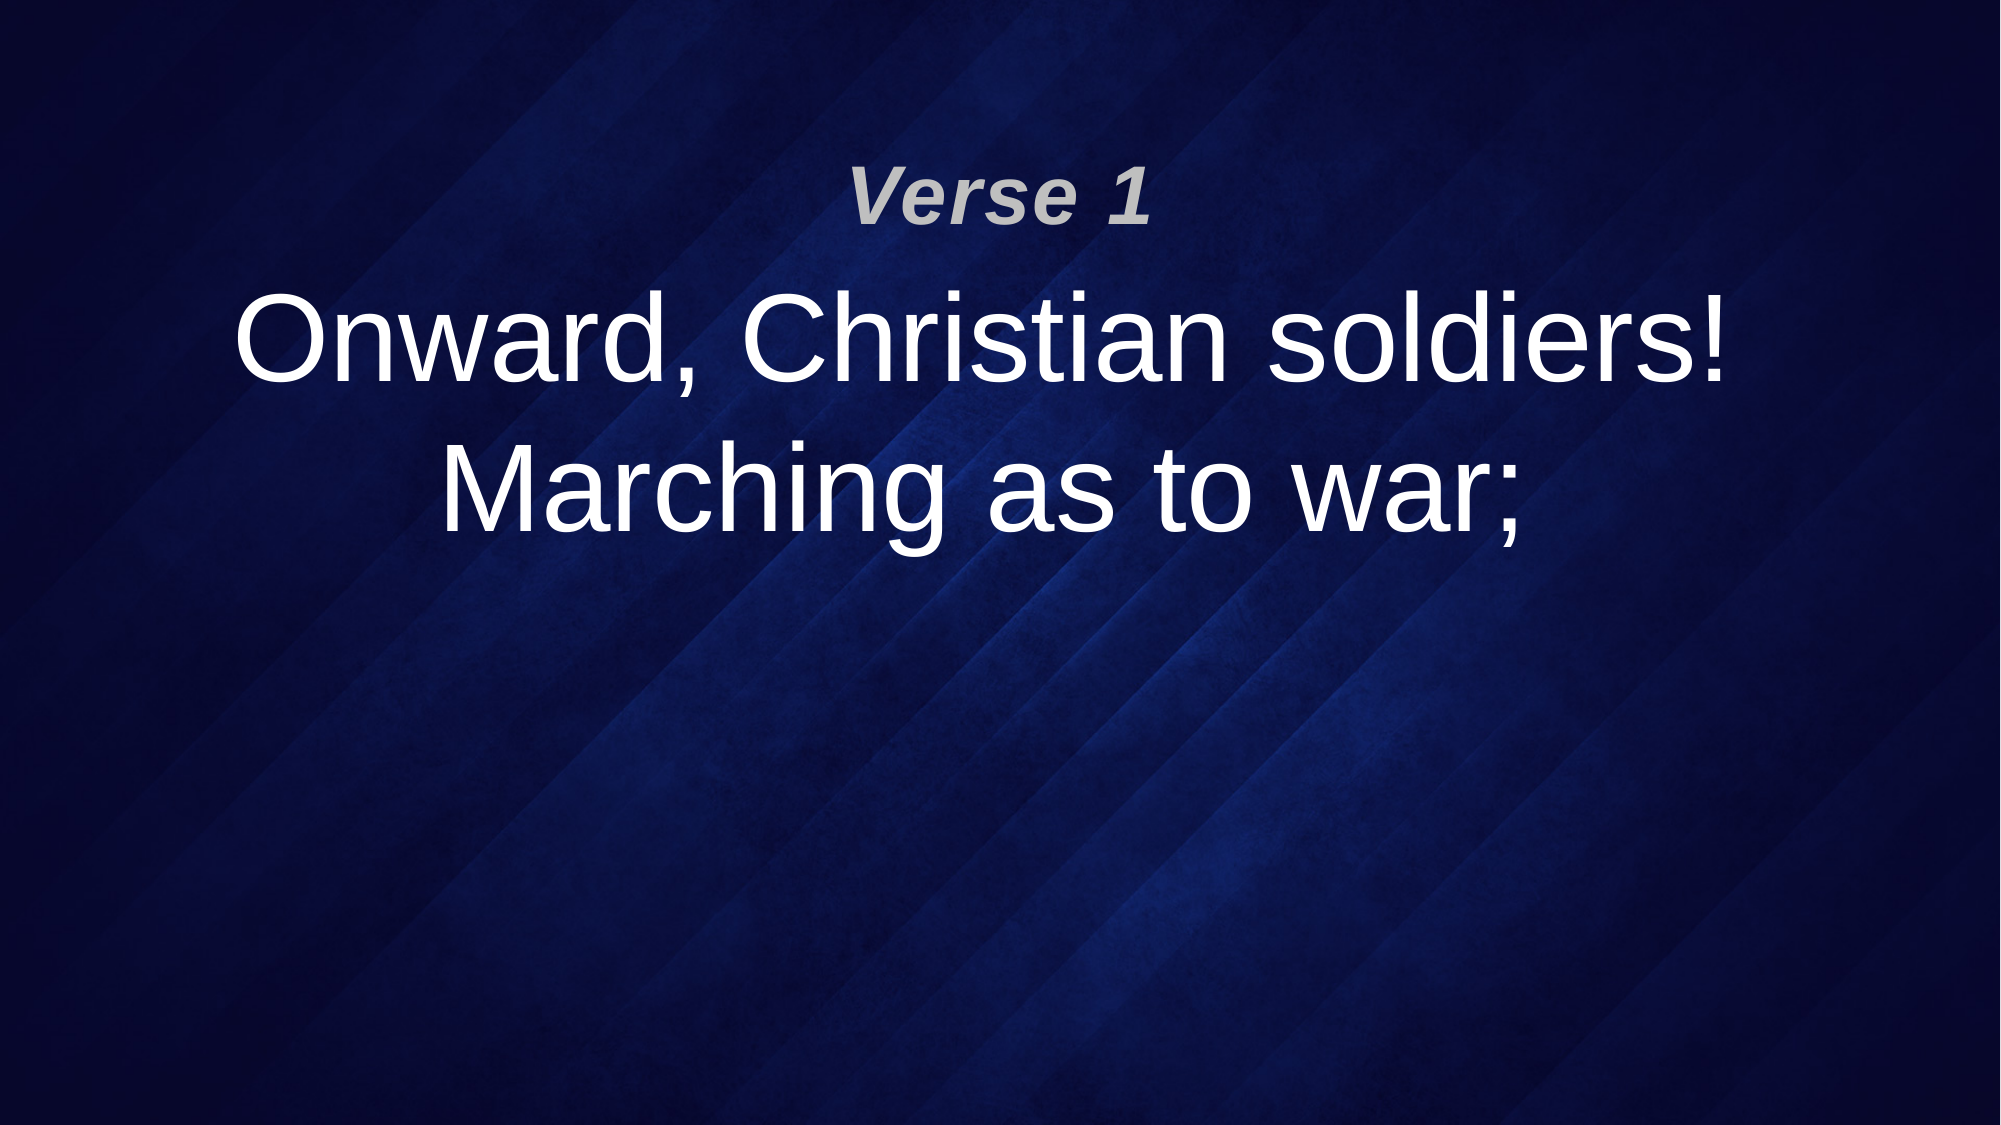

Verse 1
# Onward, Christian soldiers! Marching as to war;